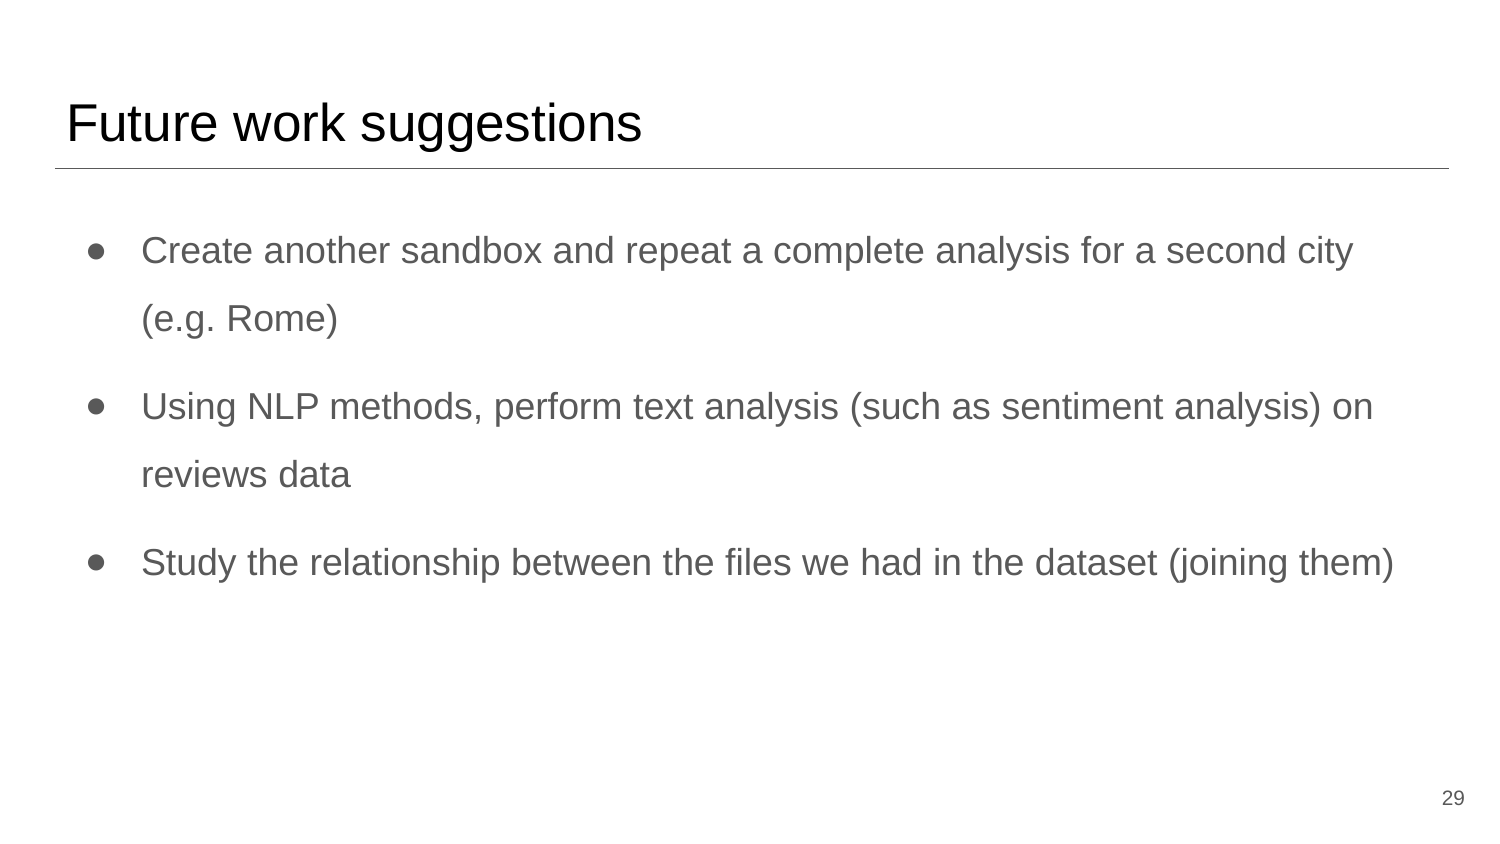

# Future work suggestions
Create another sandbox and repeat a complete analysis for a second city (e.g. Rome)
Using NLP methods, perform text analysis (such as sentiment analysis) on reviews data
Study the relationship between the files we had in the dataset (joining them)
29